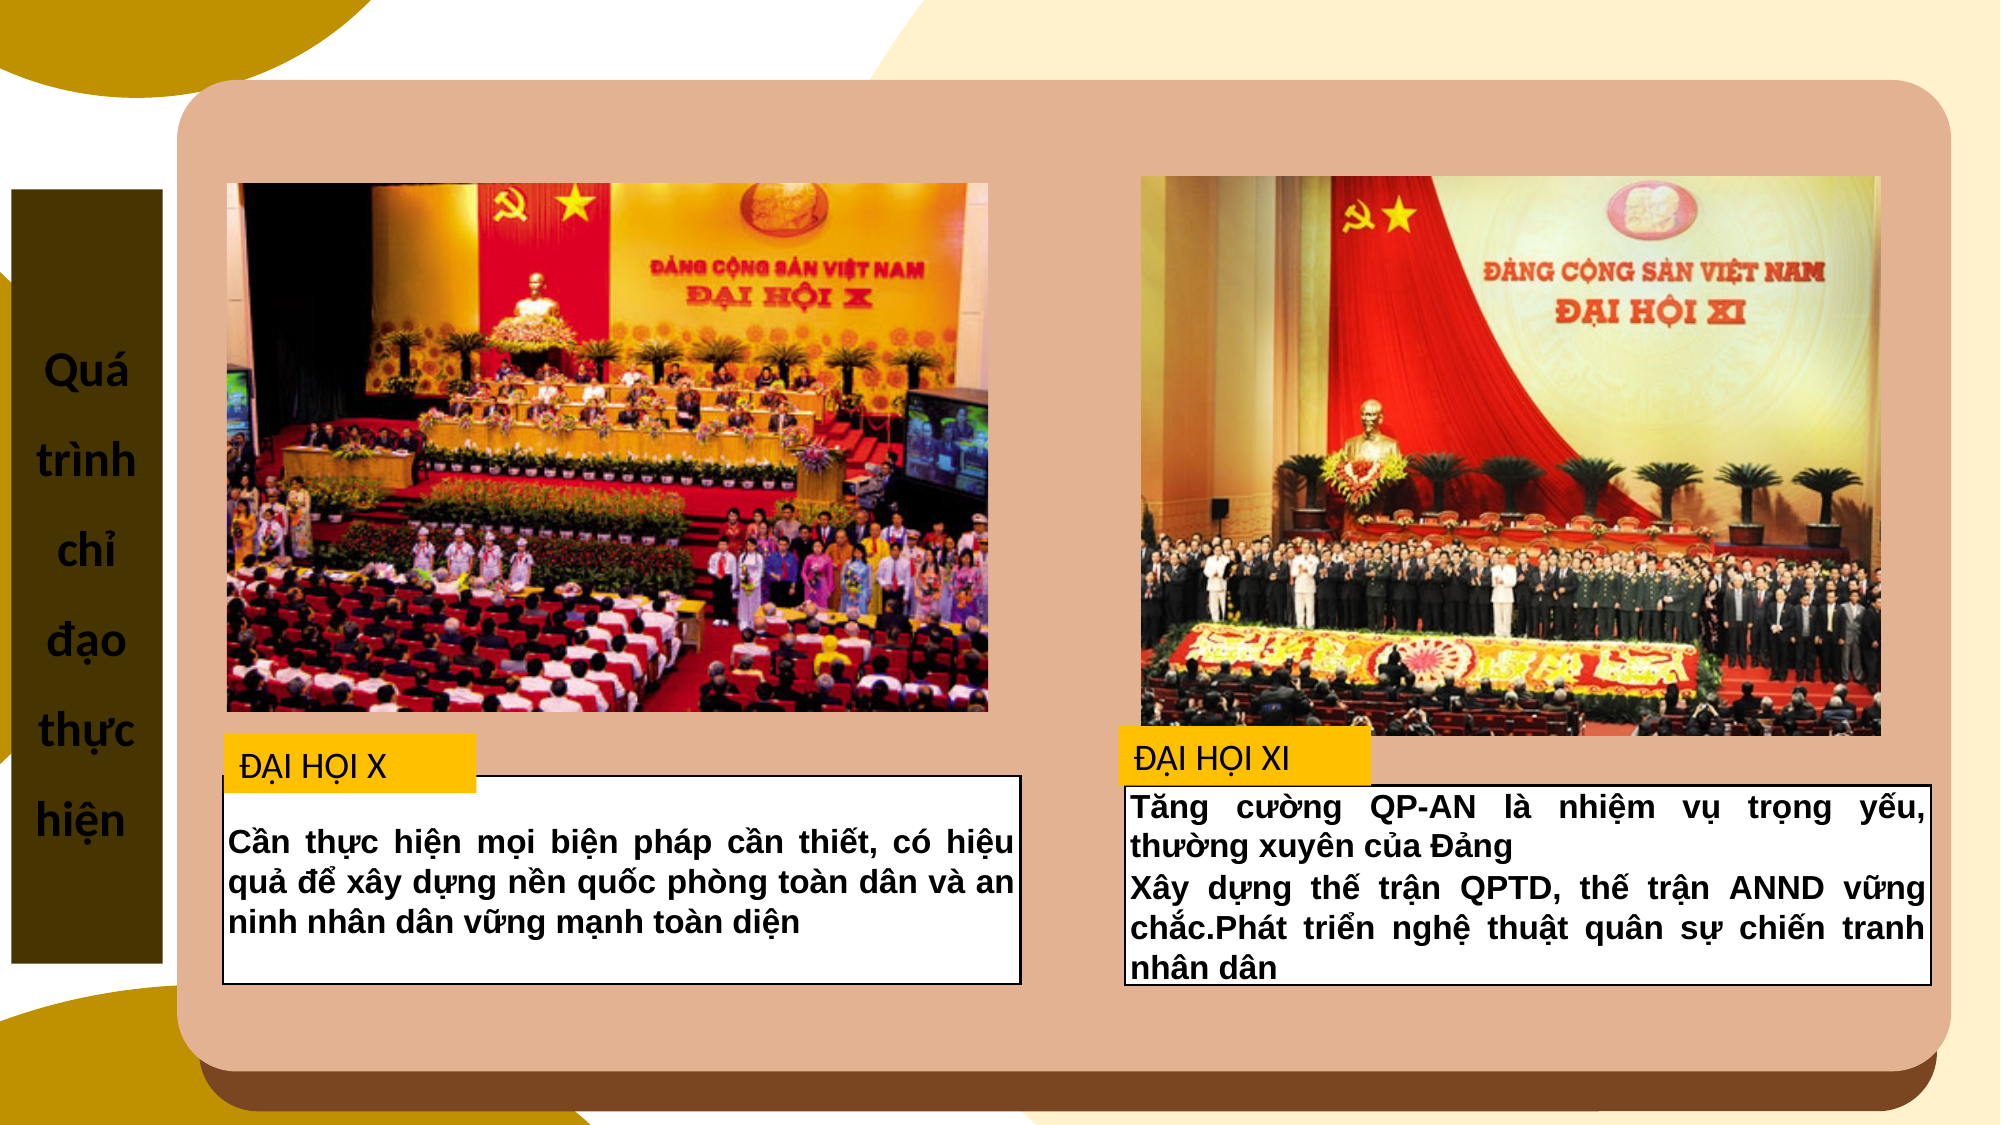

Nội dung 2

Nội dung 2
Ghi chú nội dung 2

Cần thực hiện mọi biện pháp cần thiết, có hiệu quả để xây dựng nền quốc phòng toàn dân và an ninh nhân dân vững mạnh toàn diện
Tăng cường QP-AN là nhiệm vụ trọng yếu, thường xuyên của Đảng
Xây dựng thế trận QPTD, thế trận ANND vững chắc.Phát triển nghệ thuật quân sự chiến tranh nhân dân
Quá trình chỉ đạo thực hiện

Quá trình chỉ đạo thực hiện
ĐẠI HỘI XI
ĐẠI HỘI X

Quá trình chỉ đạo thực hiện

Kết hợp chặt chẽ hai nhiệm vụ chiến lược xây dựng và bảo vệ Tổ quốc. Kết hợp quốc phòng, an ninh với kinh tế. Phối hợp chặt chẽ hoạt động quốc phòng an ninh với hoạt động đối ngoại.
Bảo vệ vững chắc độc lập, chủ quyền, toàn vẹn lãnh thổ của Tổ quốc. Củng cố quốc phòng, giữ vững an ninh quốc gia là nhiệm vụ trọng yếu thường xuyên của toàn dân và của Nhà nước
Tăng cường khả năng quốc phòng và an ninh của đất nước, kết hợp kinh tế với quốc phòng, quốc phòng với kinh tế.Xây dựng lực lượng công an nhân dân trong sạch, vững mạnh

Nội dung 2
ĐẠI HỘI VI
ĐẠI HỘI VIII
ĐẠI HỘI VII
ĐẠI HỘI IX
Bảo vệ Tổ quốc xã hội chủ nghĩa là bảo vệ: độc lập chủ quyền, thống nhất, toàn vẹn lãnh thổ